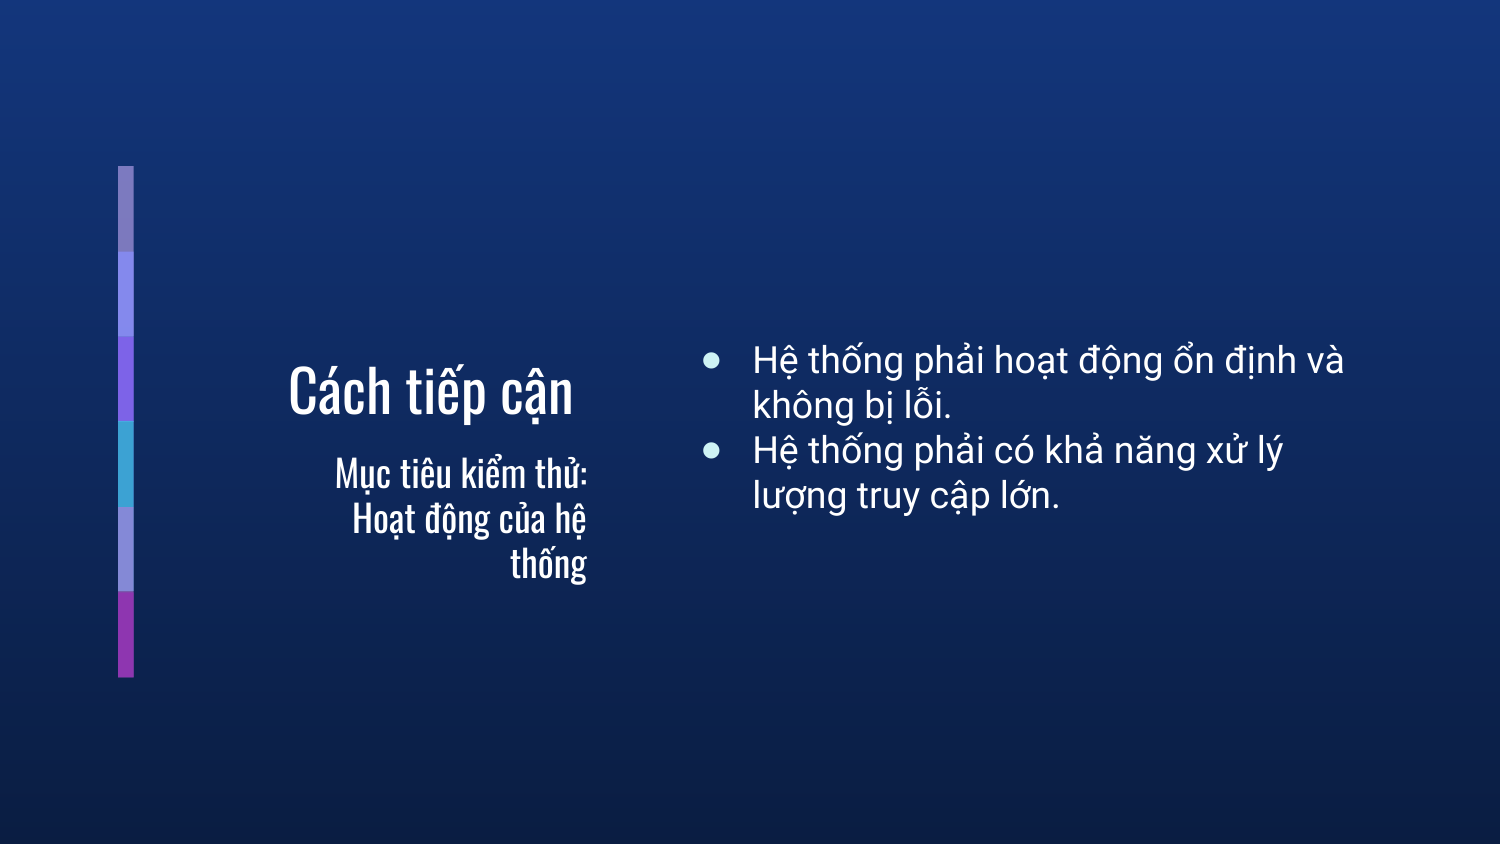

# Cách tiếp cận
Hệ thống phải hoạt động ổn định và không bị lỗi.
Hệ thống phải có khả năng xử lý lượng truy cập lớn.
Mục tiêu kiểm thử: Hoạt động của hệ thống